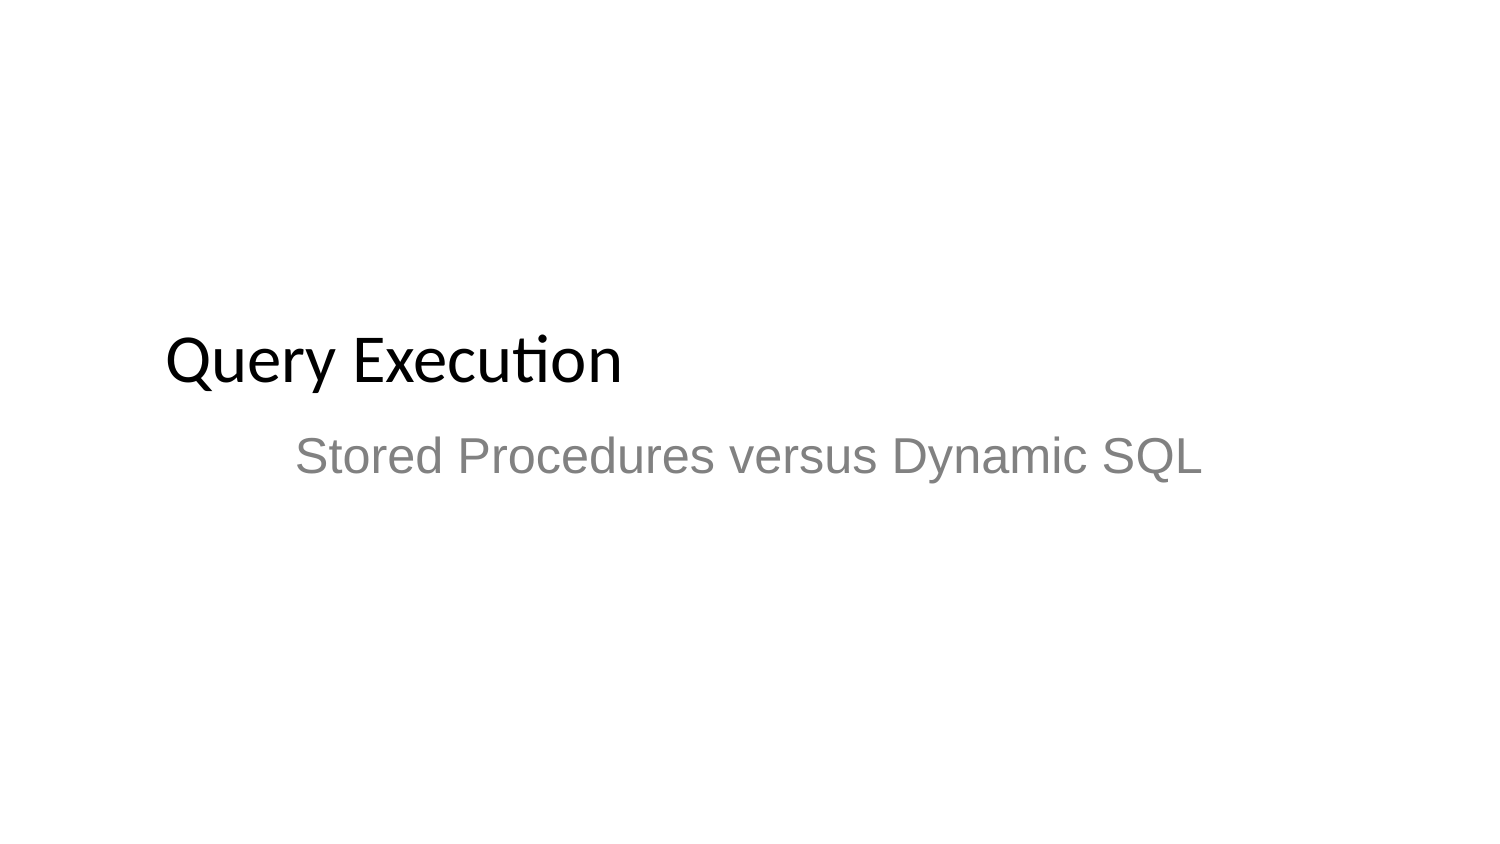

# Query Execution
Stored Procedures versus Dynamic SQL